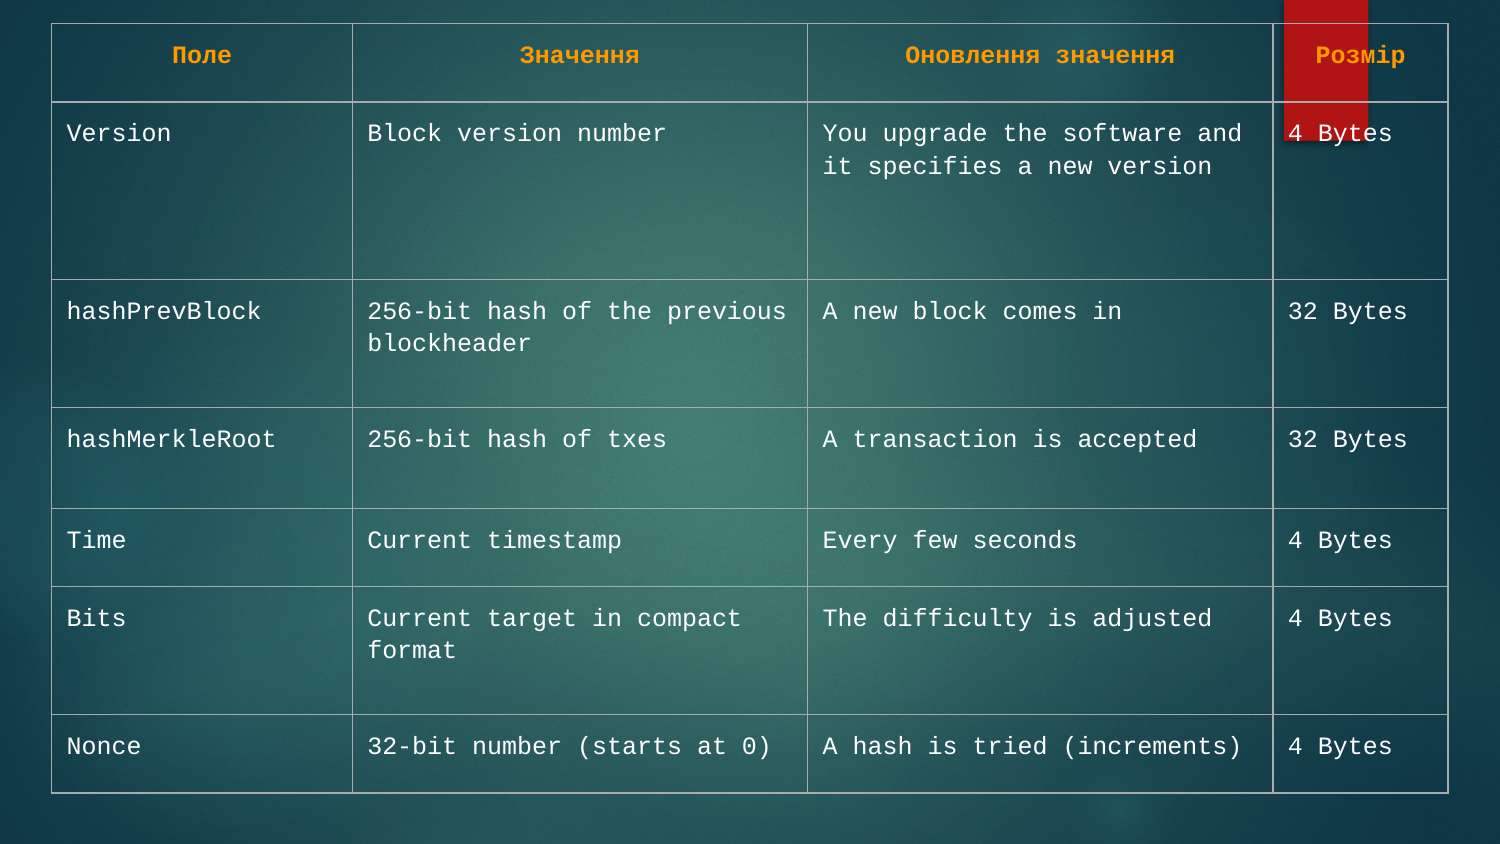

| Поле | Значення | Оновлення значення | Розмір |
| --- | --- | --- | --- |
| Version | Block version number | You upgrade the software and it specifies a new version | 4 Bytes |
| hashPrevBlock | 256-bit hash of the previous blockheader | A new block comes in | 32 Bytes |
| hashMerkleRoot | 256-bit hash of txes | A transaction is accepted | 32 Bytes |
| Time | Current timestamp | Every few seconds | 4 Bytes |
| Bits | Current target in compact format | The difficulty is adjusted | 4 Bytes |
| Nonce | 32-bit number (starts at 0) | A hash is tried (increments) | 4 Bytes |